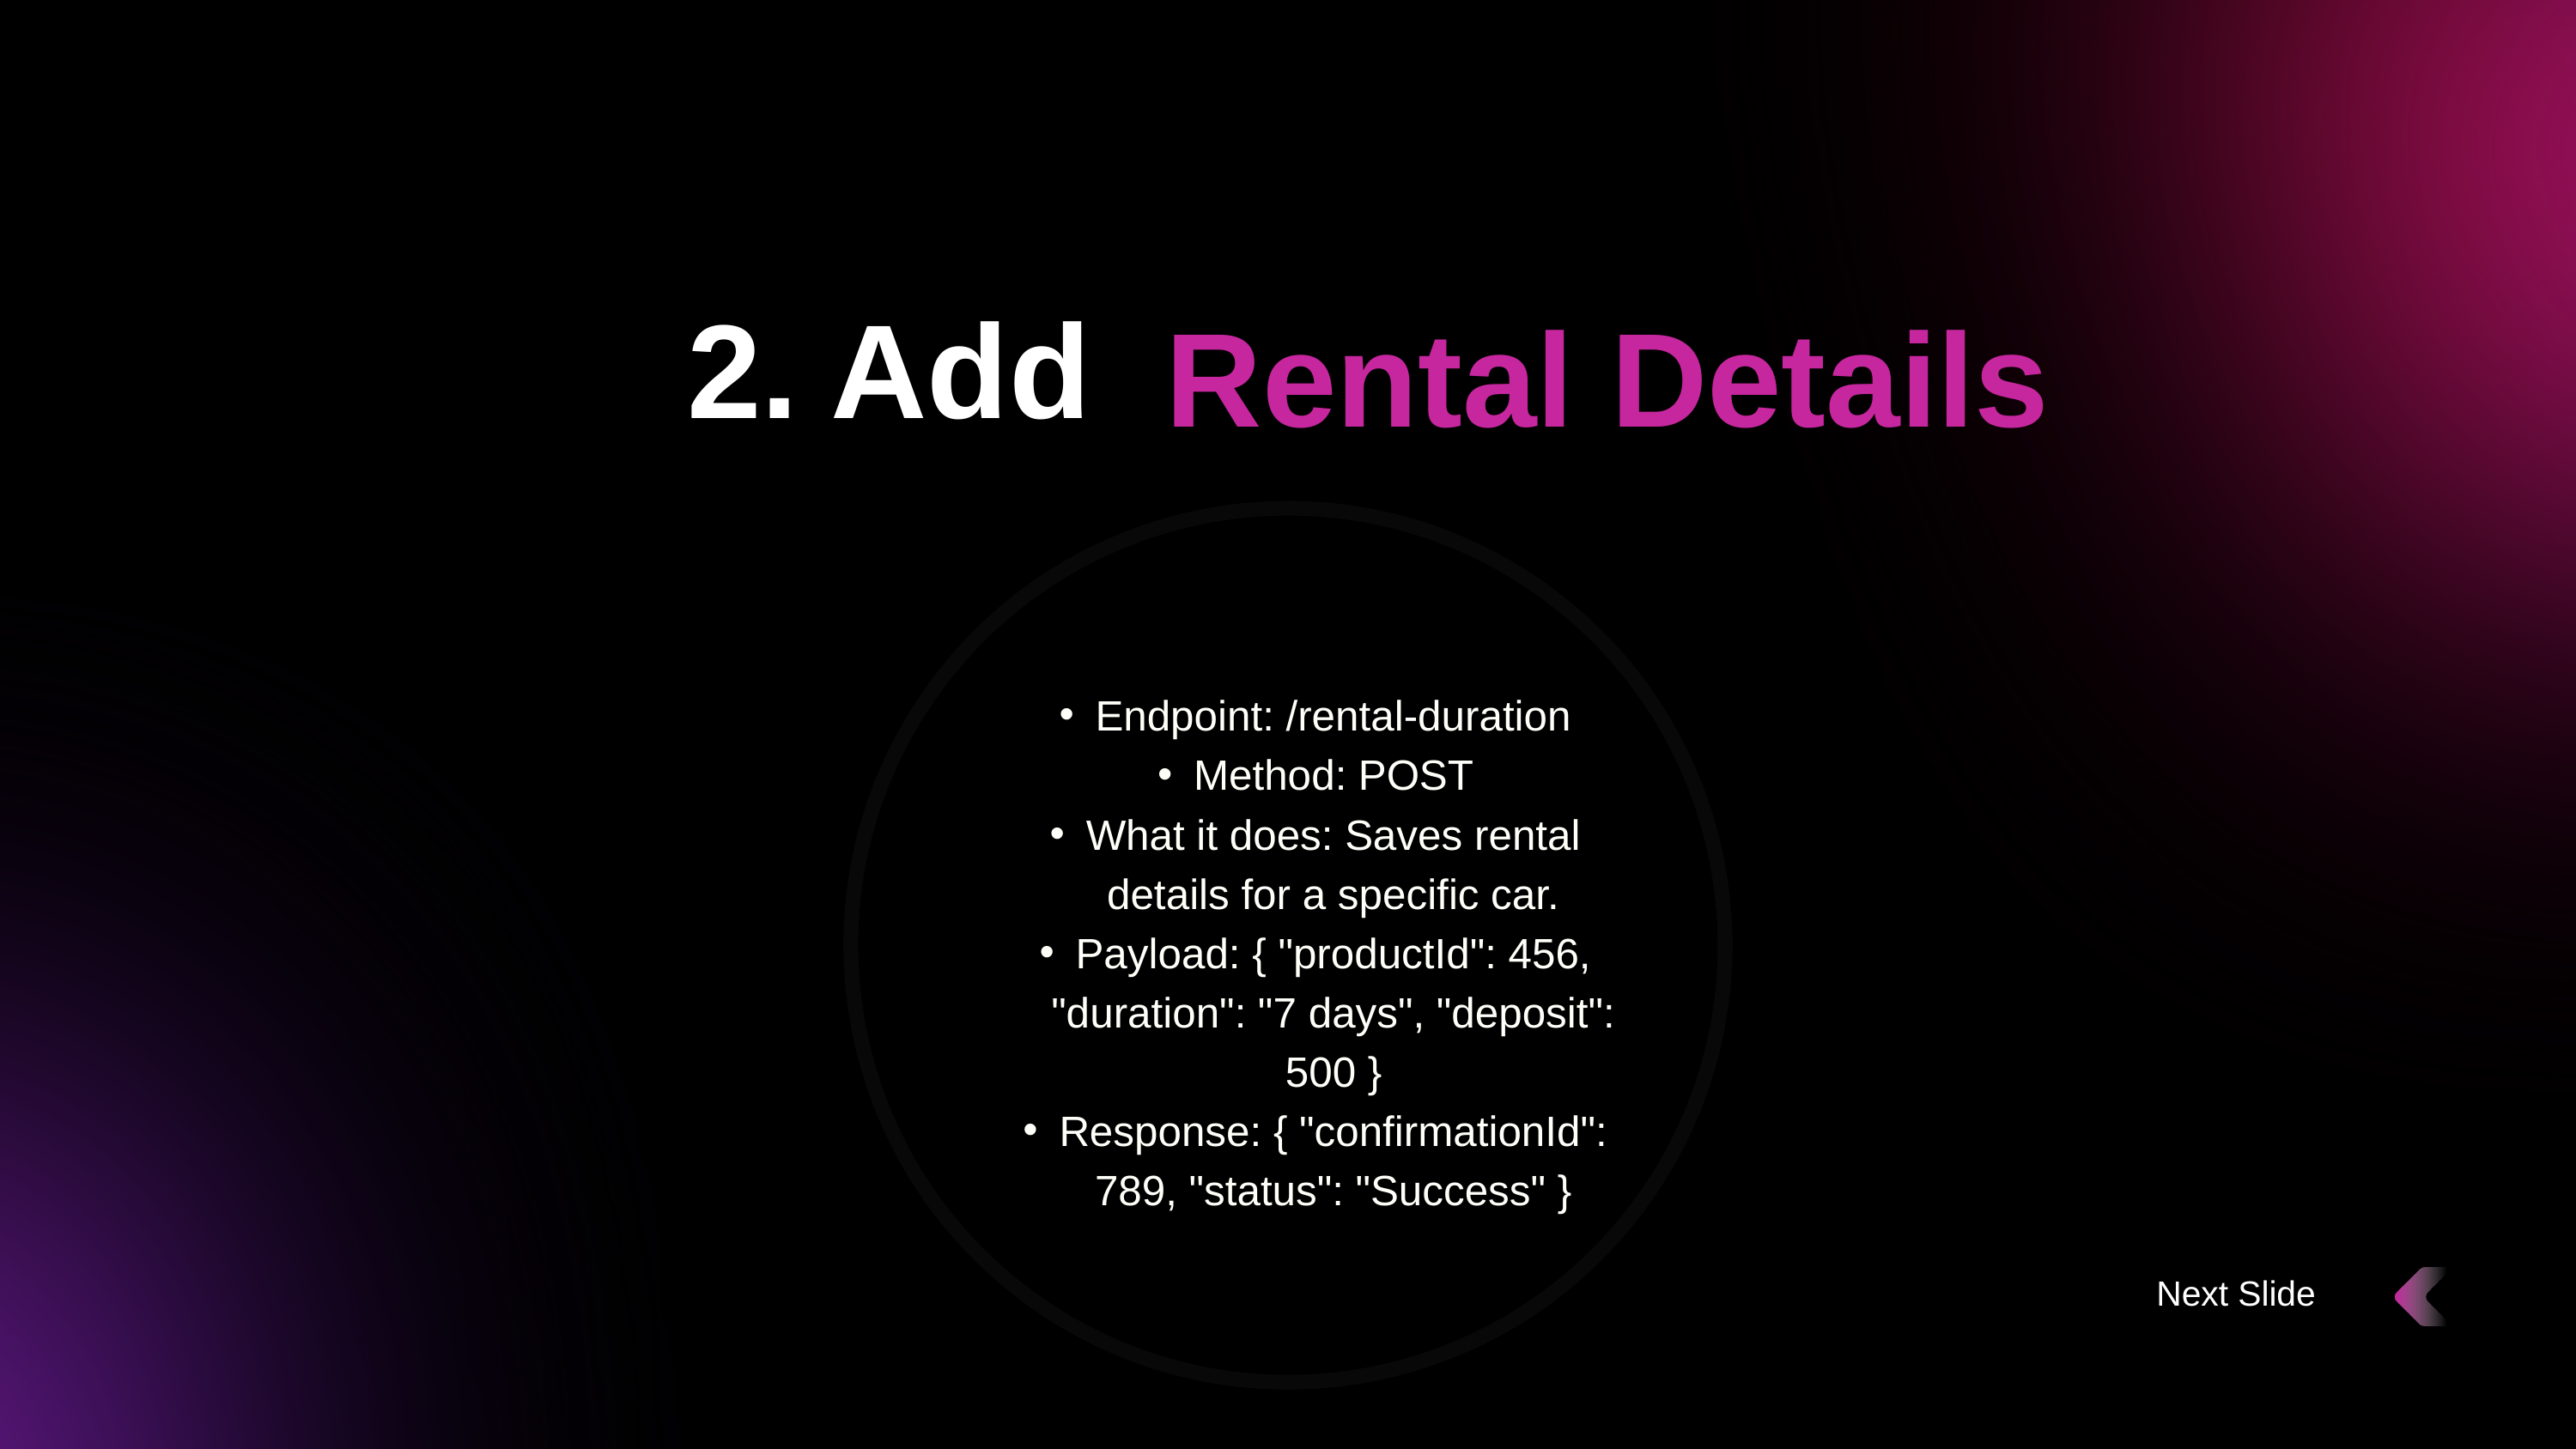

2. Add

Rental Details

Endpoint: /rental-duration
Method: POST
What it does: Saves rental details for a specific car.
Payload: { "productId": 456, "duration": "7 days", "deposit": 500 }
Response: { "confirmationId": 789, "status": "Success" }

Next Slide